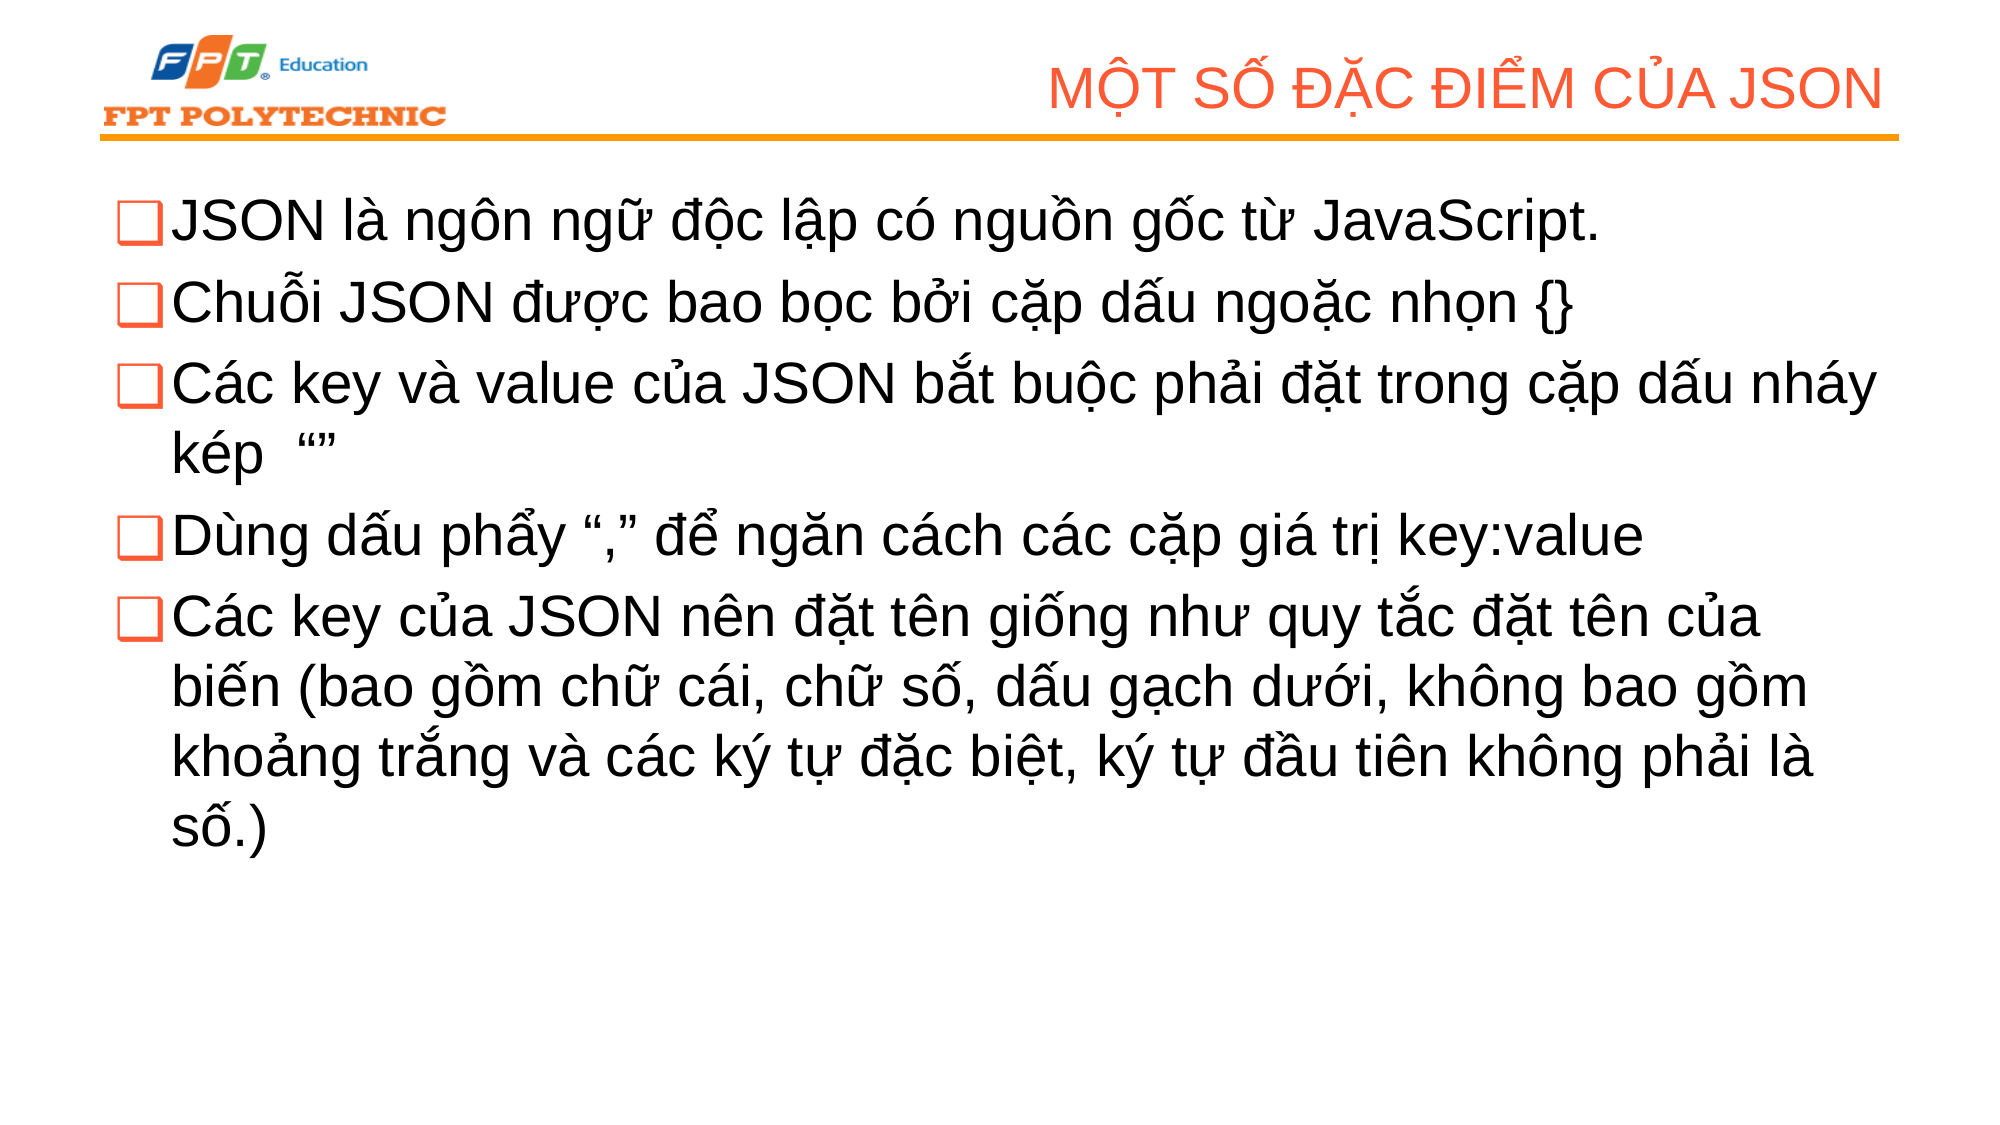

# Một số đặc điểm của JSON
JSON là ngôn ngữ độc lập có nguồn gốc từ JavaScript.
Chuỗi JSON được bao bọc bởi cặp dấu ngoặc nhọn {}
Các key và value của JSON bắt buộc phải đặt trong cặp dấu nháy kép  “”
Dùng dấu phẩy “,” để ngăn cách các cặp giá trị key:value
Các key của JSON nên đặt tên giống như quy tắc đặt tên của biến (bao gồm chữ cái, chữ số, dấu gạch dưới, không bao gồm khoảng trắng và các ký tự đặc biệt, ký tự đầu tiên không phải là số.)